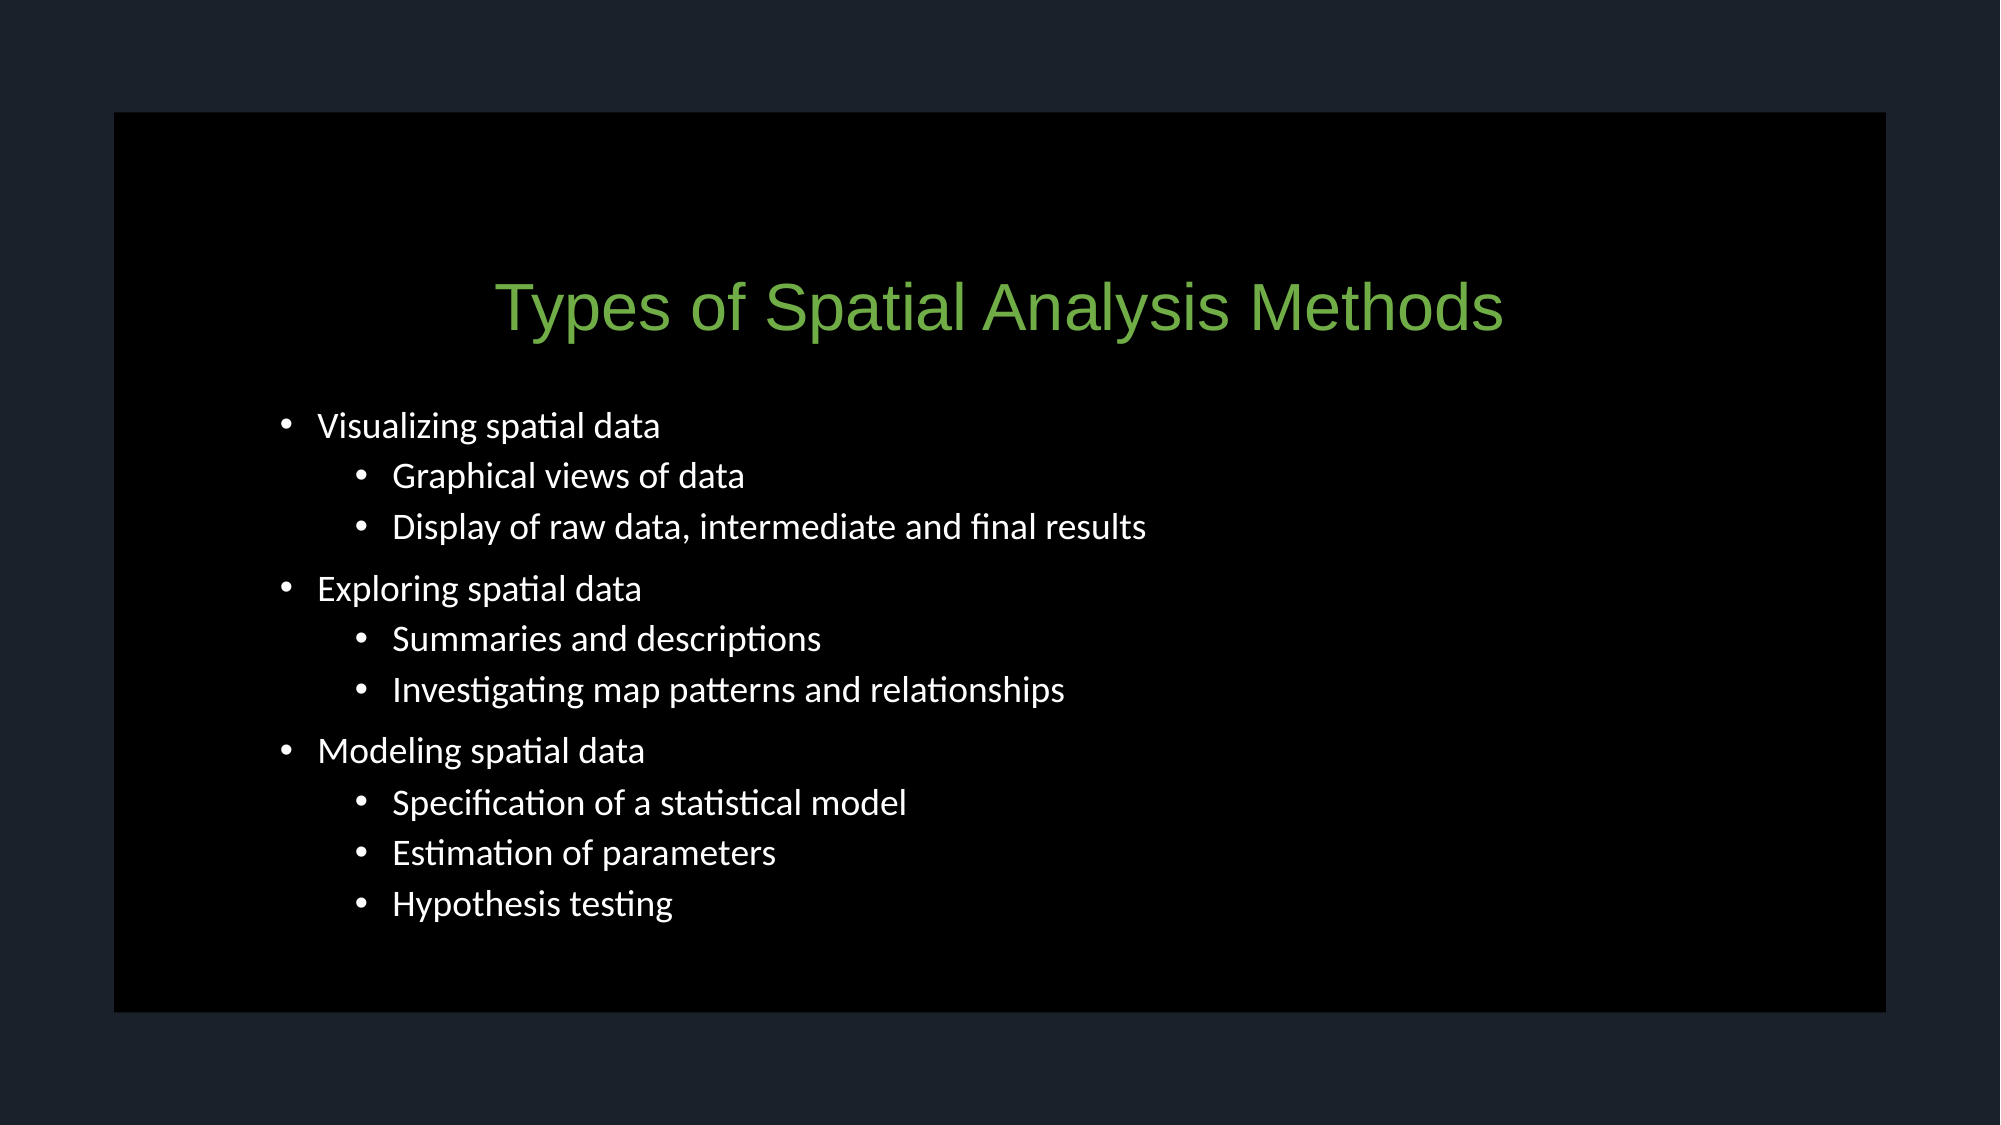

# Types of Spatial Analysis Methods
Visualizing spatial data
Graphical views of data
Display of raw data, intermediate and final results
Exploring spatial data
Summaries and descriptions
Investigating map patterns and relationships
Modeling spatial data
Specification of a statistical model
Estimation of parameters
Hypothesis testing